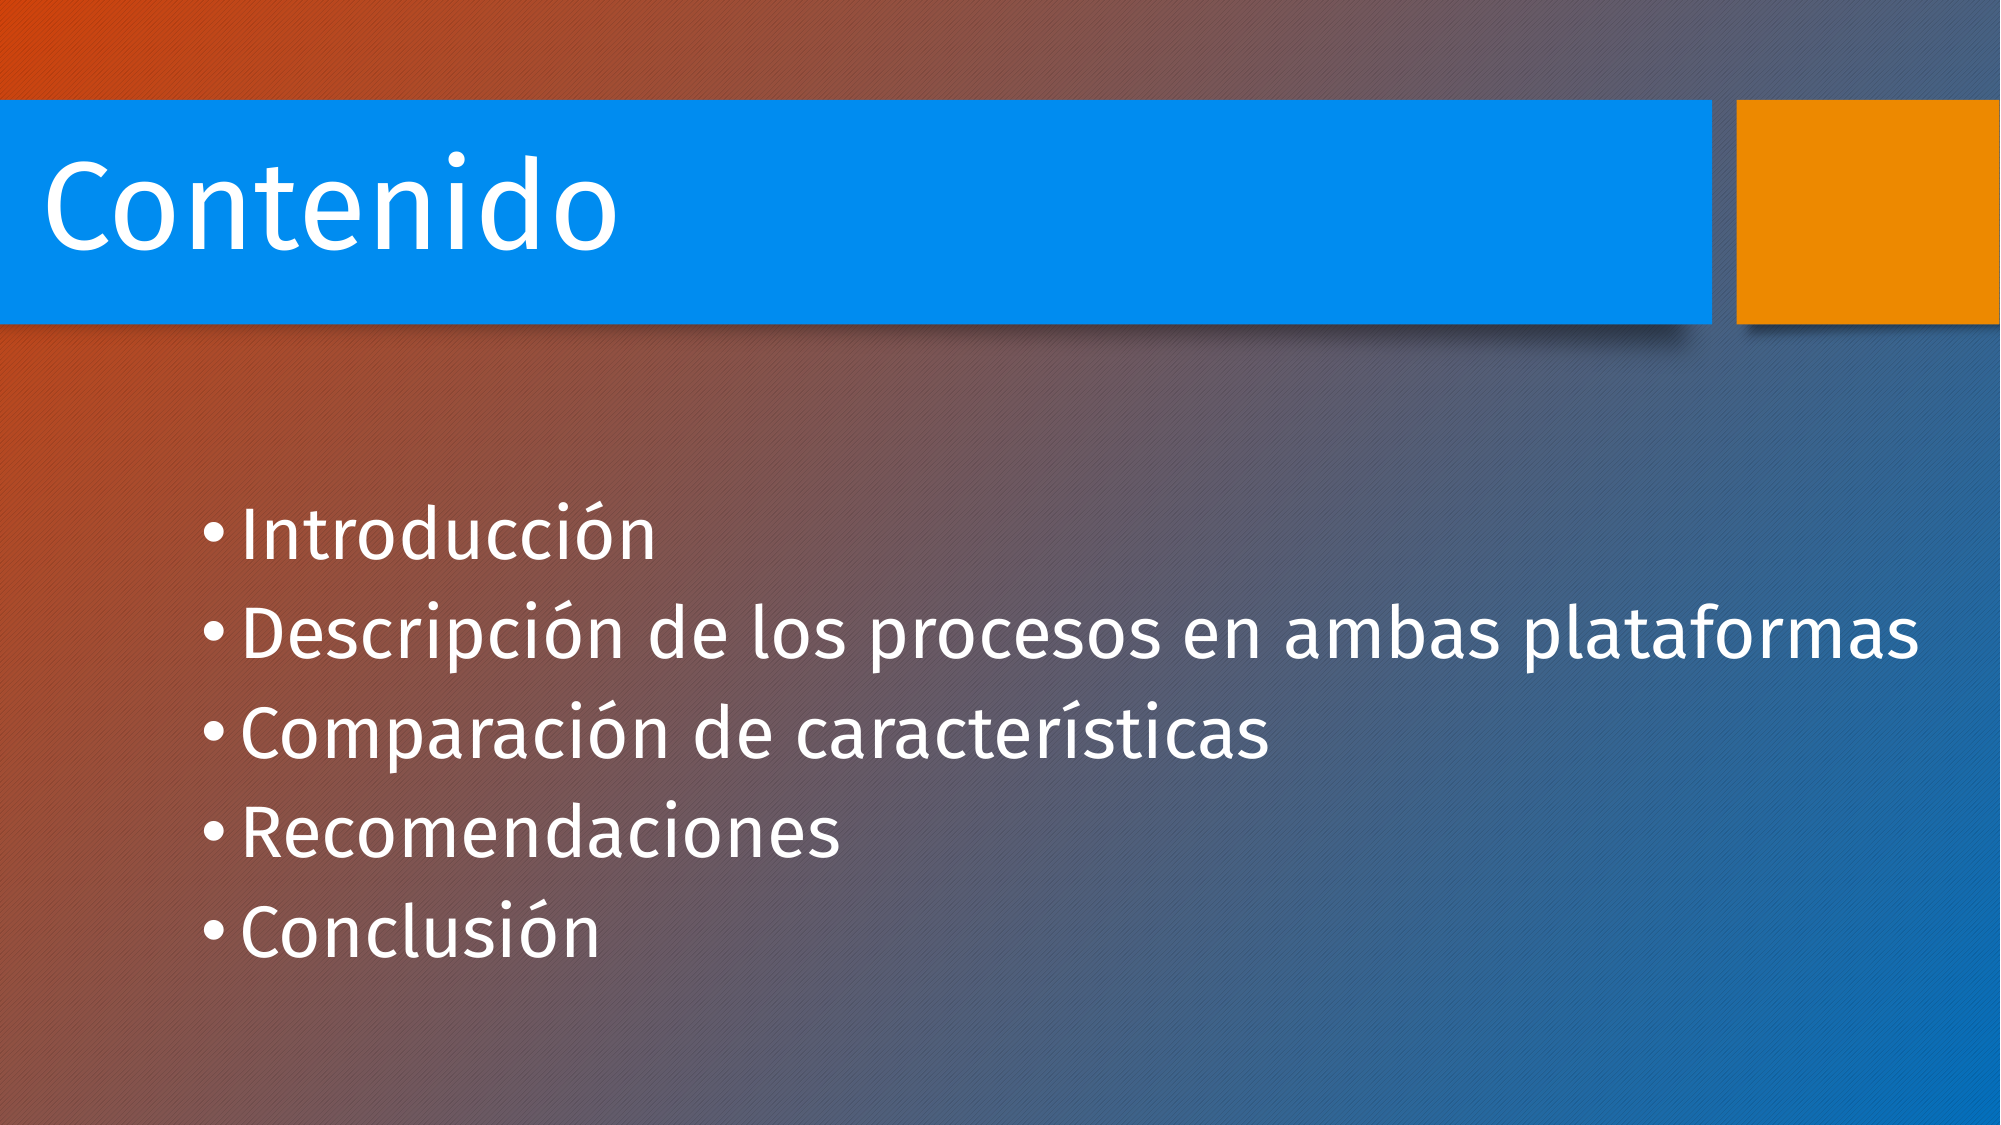

# Contenido
Introducción
Descripción de los procesos en ambas plataformas
Comparación de características
Recomendaciones
Conclusión